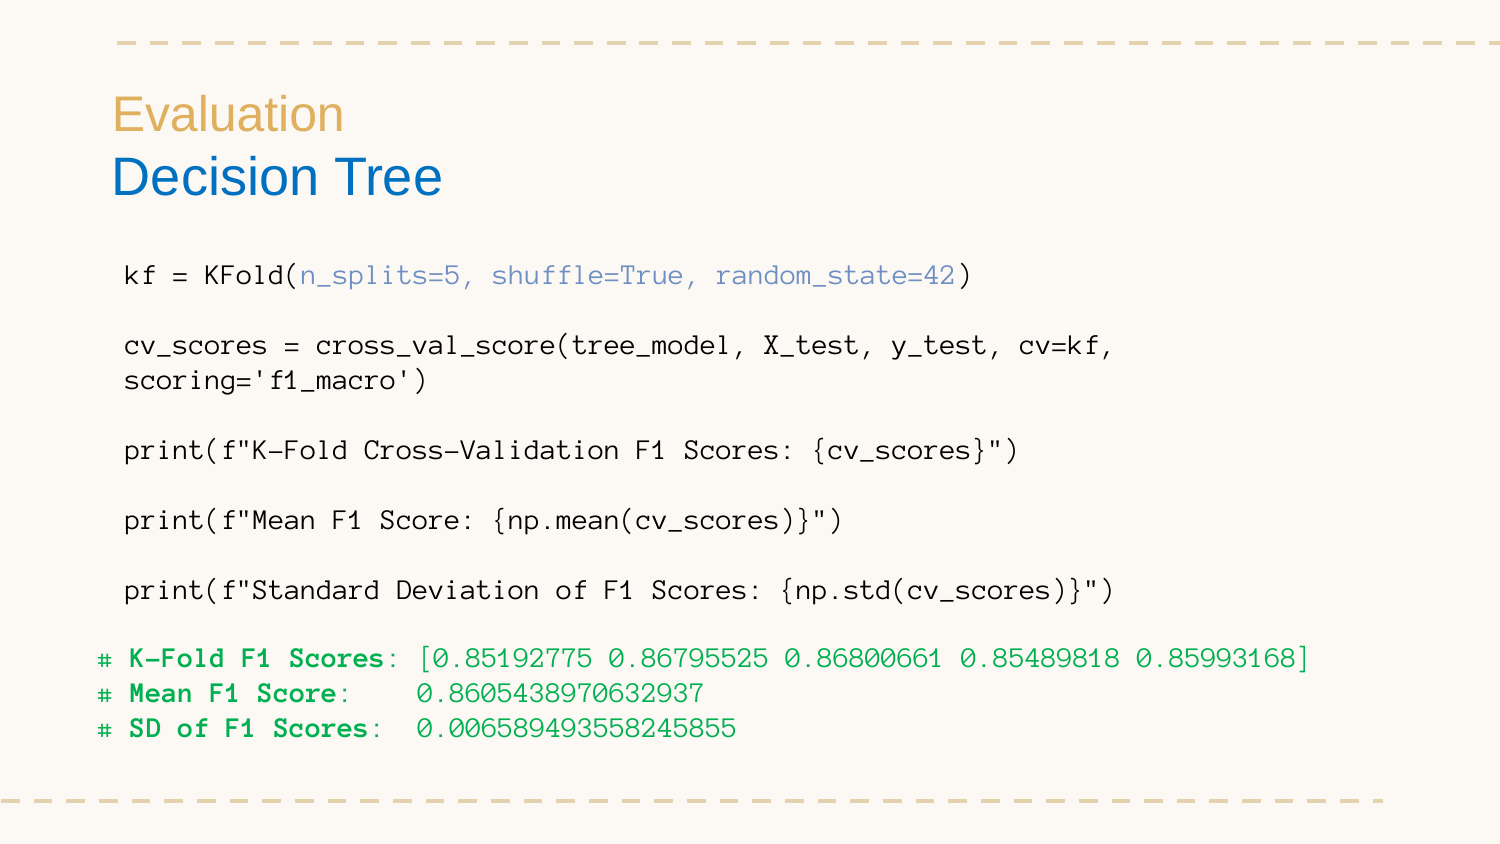

# Evaluation Decision Tree
kf = KFold(n_splits=5, shuffle=True, random_state=42)

cv_scores = cross_val_score(tree_model, X_test, y_test, cv=kf, scoring='f1_macro')

print(f"K-Fold Cross-Validation F1 Scores: {cv_scores}")

print(f"Mean F1 Score: {np.mean(cv_scores)}")

print(f"Standard Deviation of F1 Scores: {np.std(cv_scores)}")
# K-Fold F1 Scores: [0.85192775 0.86795525 0.86800661 0.85489818 0.85993168]
# Mean F1 Score:    0.8605438970632937
# SD of F1 Scores:  0.006589493558245855